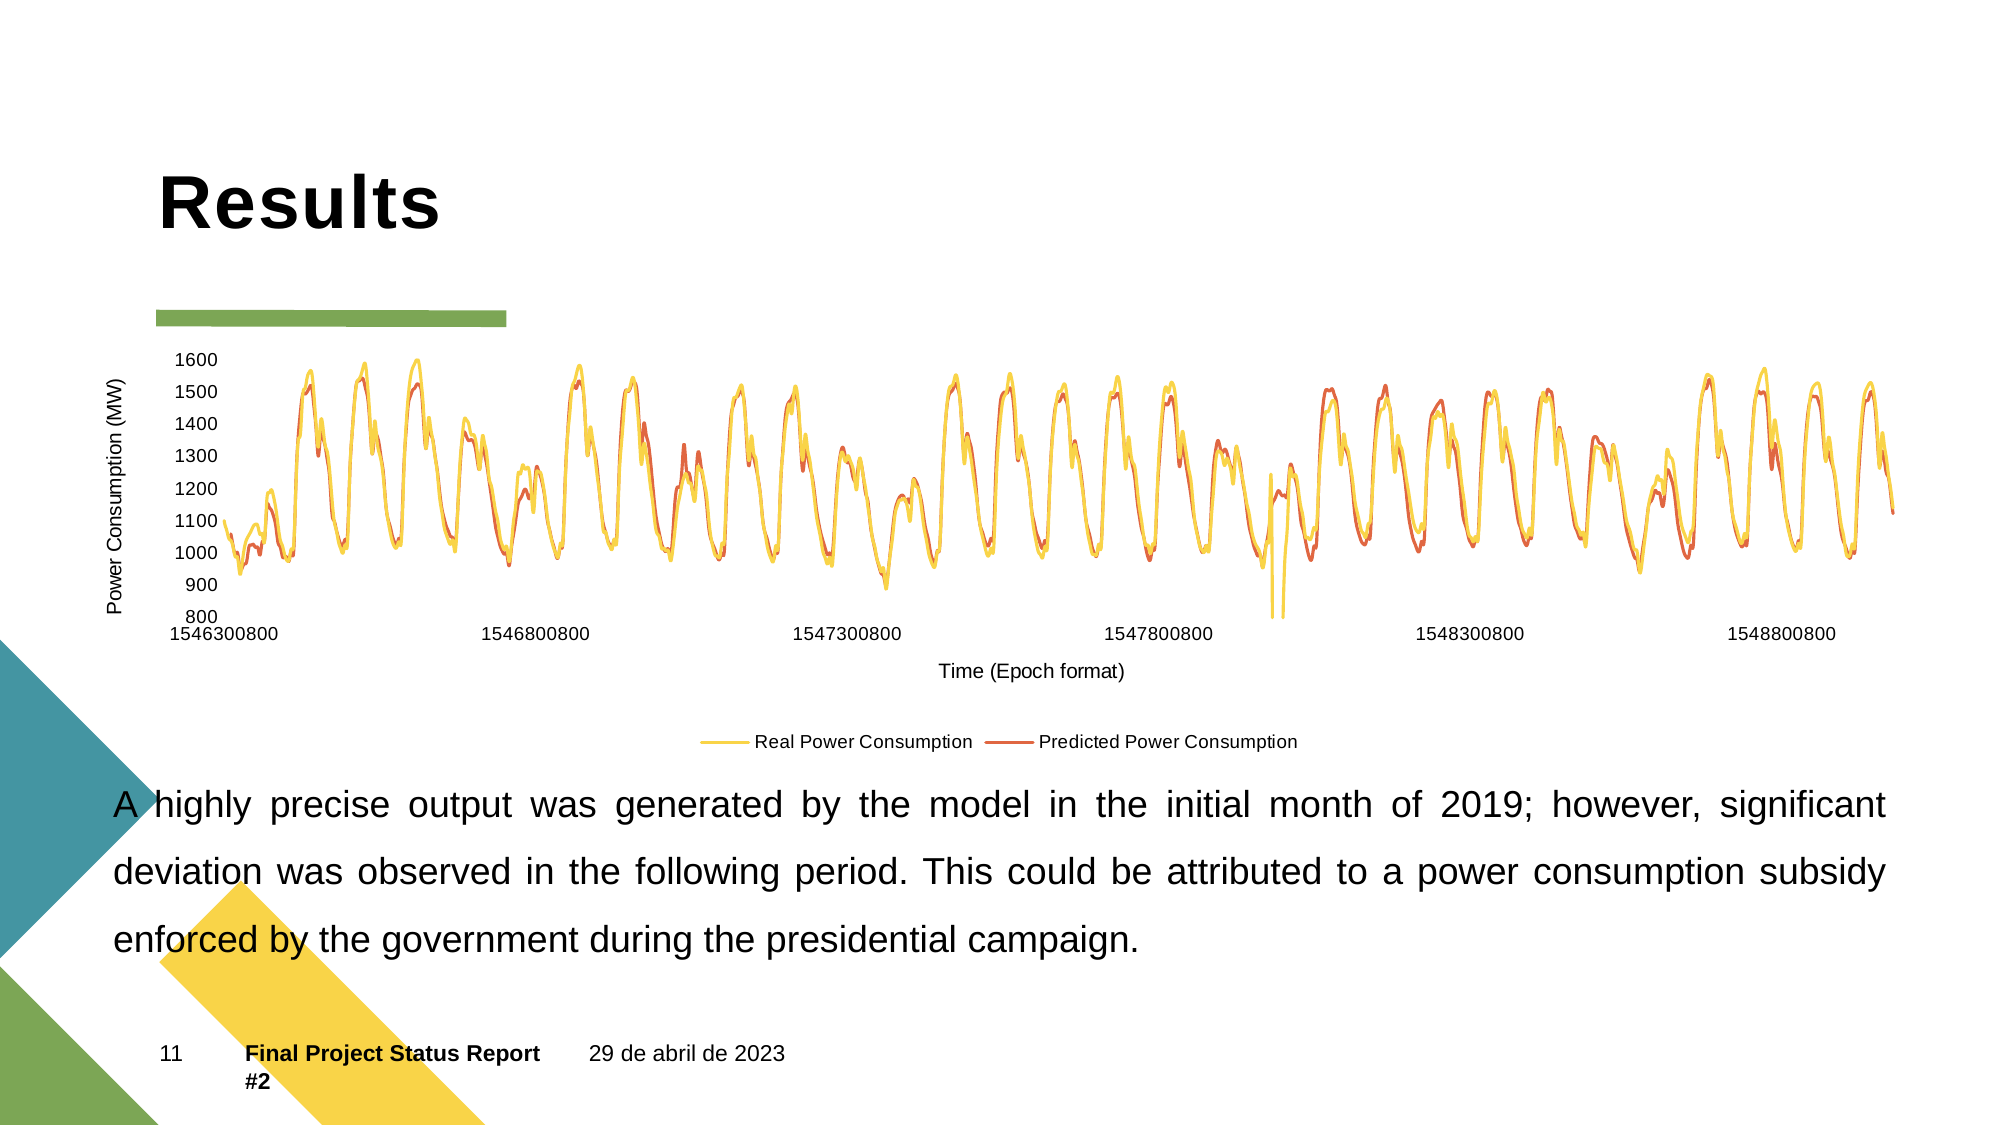

# Results

### Chart

| Category |  |  |
|---|---|---|
A highly precise output was generated by the model in the initial month of 2019; however, significant deviation was observed in the following period. This could be attributed to a power consumption subsidy enforced by the government during the presidential campaign.
11
Final Project Status Report #2
29 de abril de 2023